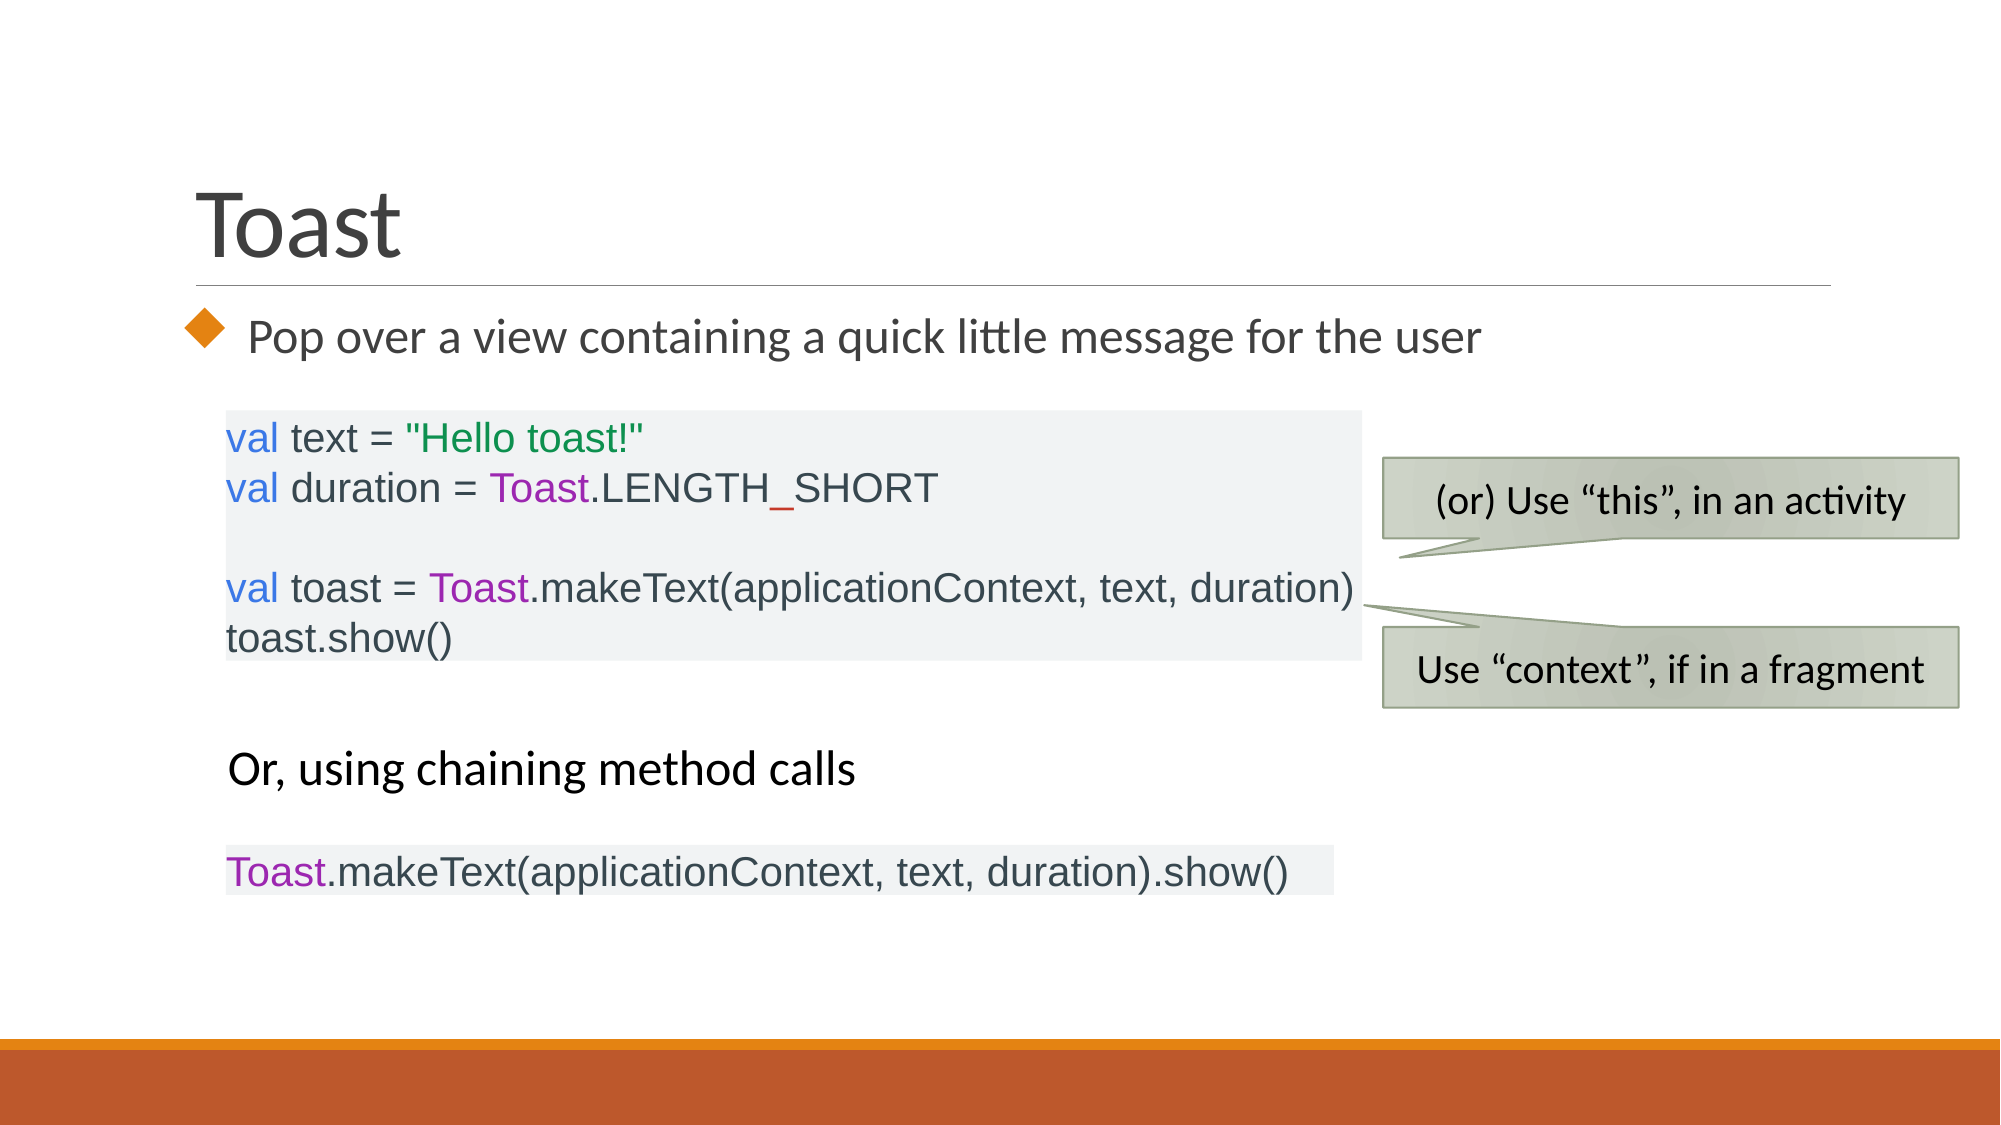

# Toast
 Pop over a view containing a quick little message for the user

val text = "Hello toast!"
val duration = Toast.LENGTH_SHORT
val toast = Toast.makeText(applicationContext, text, duration)
toast.show()
(or) Use “this”, in an activity
Use “context”, if in a fragment
Or, using chaining method calls
Toast.makeText(applicationContext, text, duration).show()